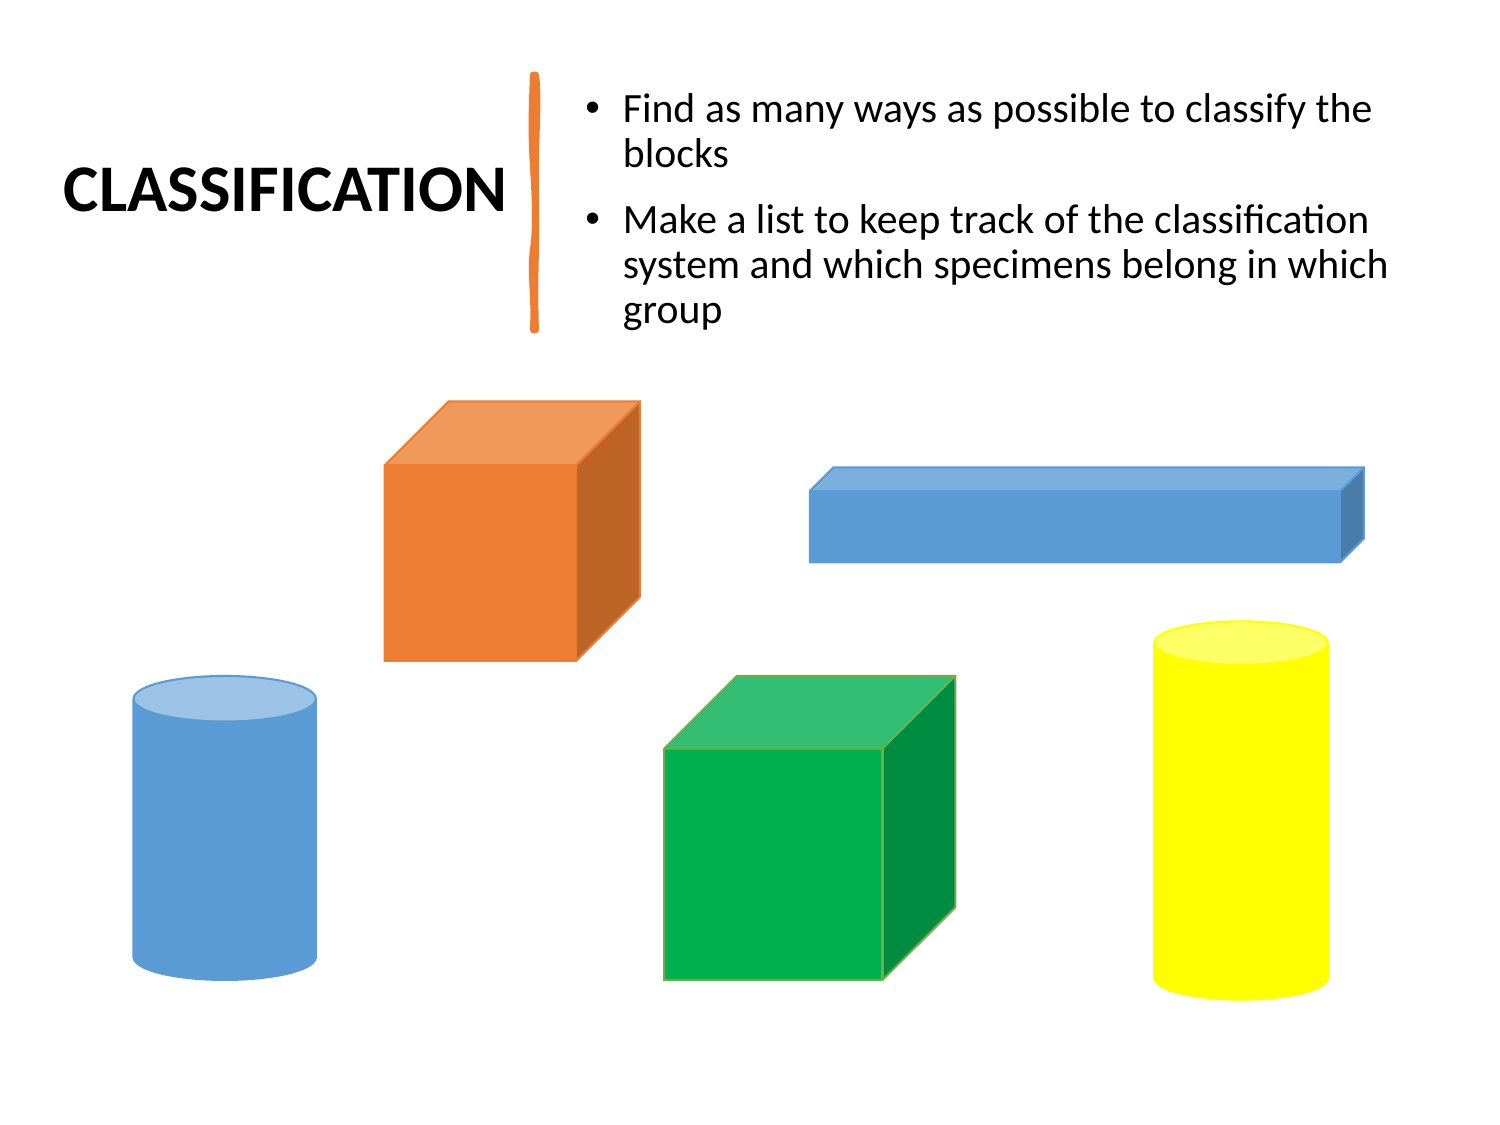

# CLASSIFICATION
Find as many ways as possible to classify the blocks
Make a list to keep track of the classification system and which specimens belong in which group